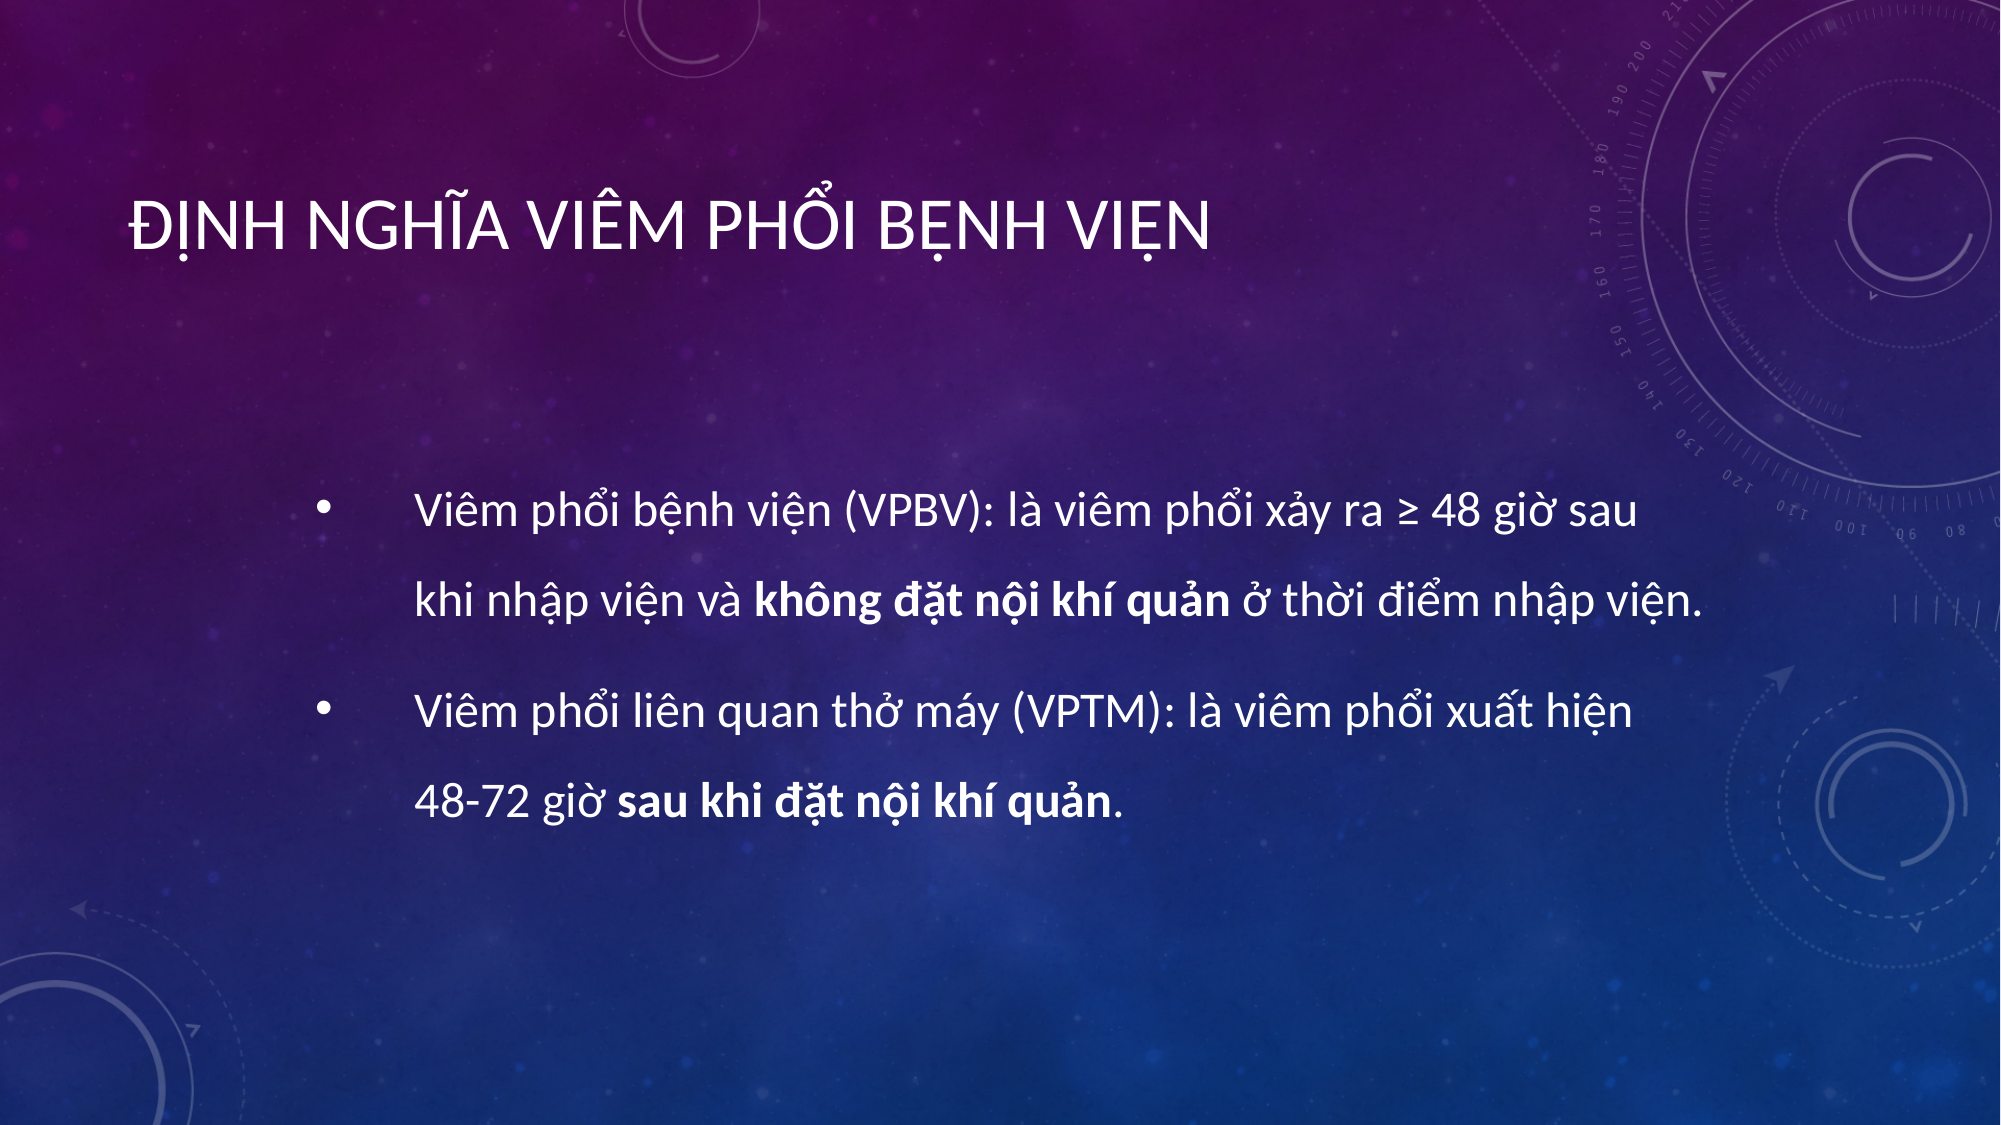

# Định nghĩa viêm phổi bệnh viện
Viêm phổi bệnh viện (VPBV): là viêm phổi xảy ra ≥ 48 giờ sau khi nhập viện và không đặt nội khí quản ở thời điểm nhập viện.
Viêm phổi liên quan thở máy (VPTM): là viêm phổi xuất hiện 48-72 giờ sau khi đặt nội khí quản.